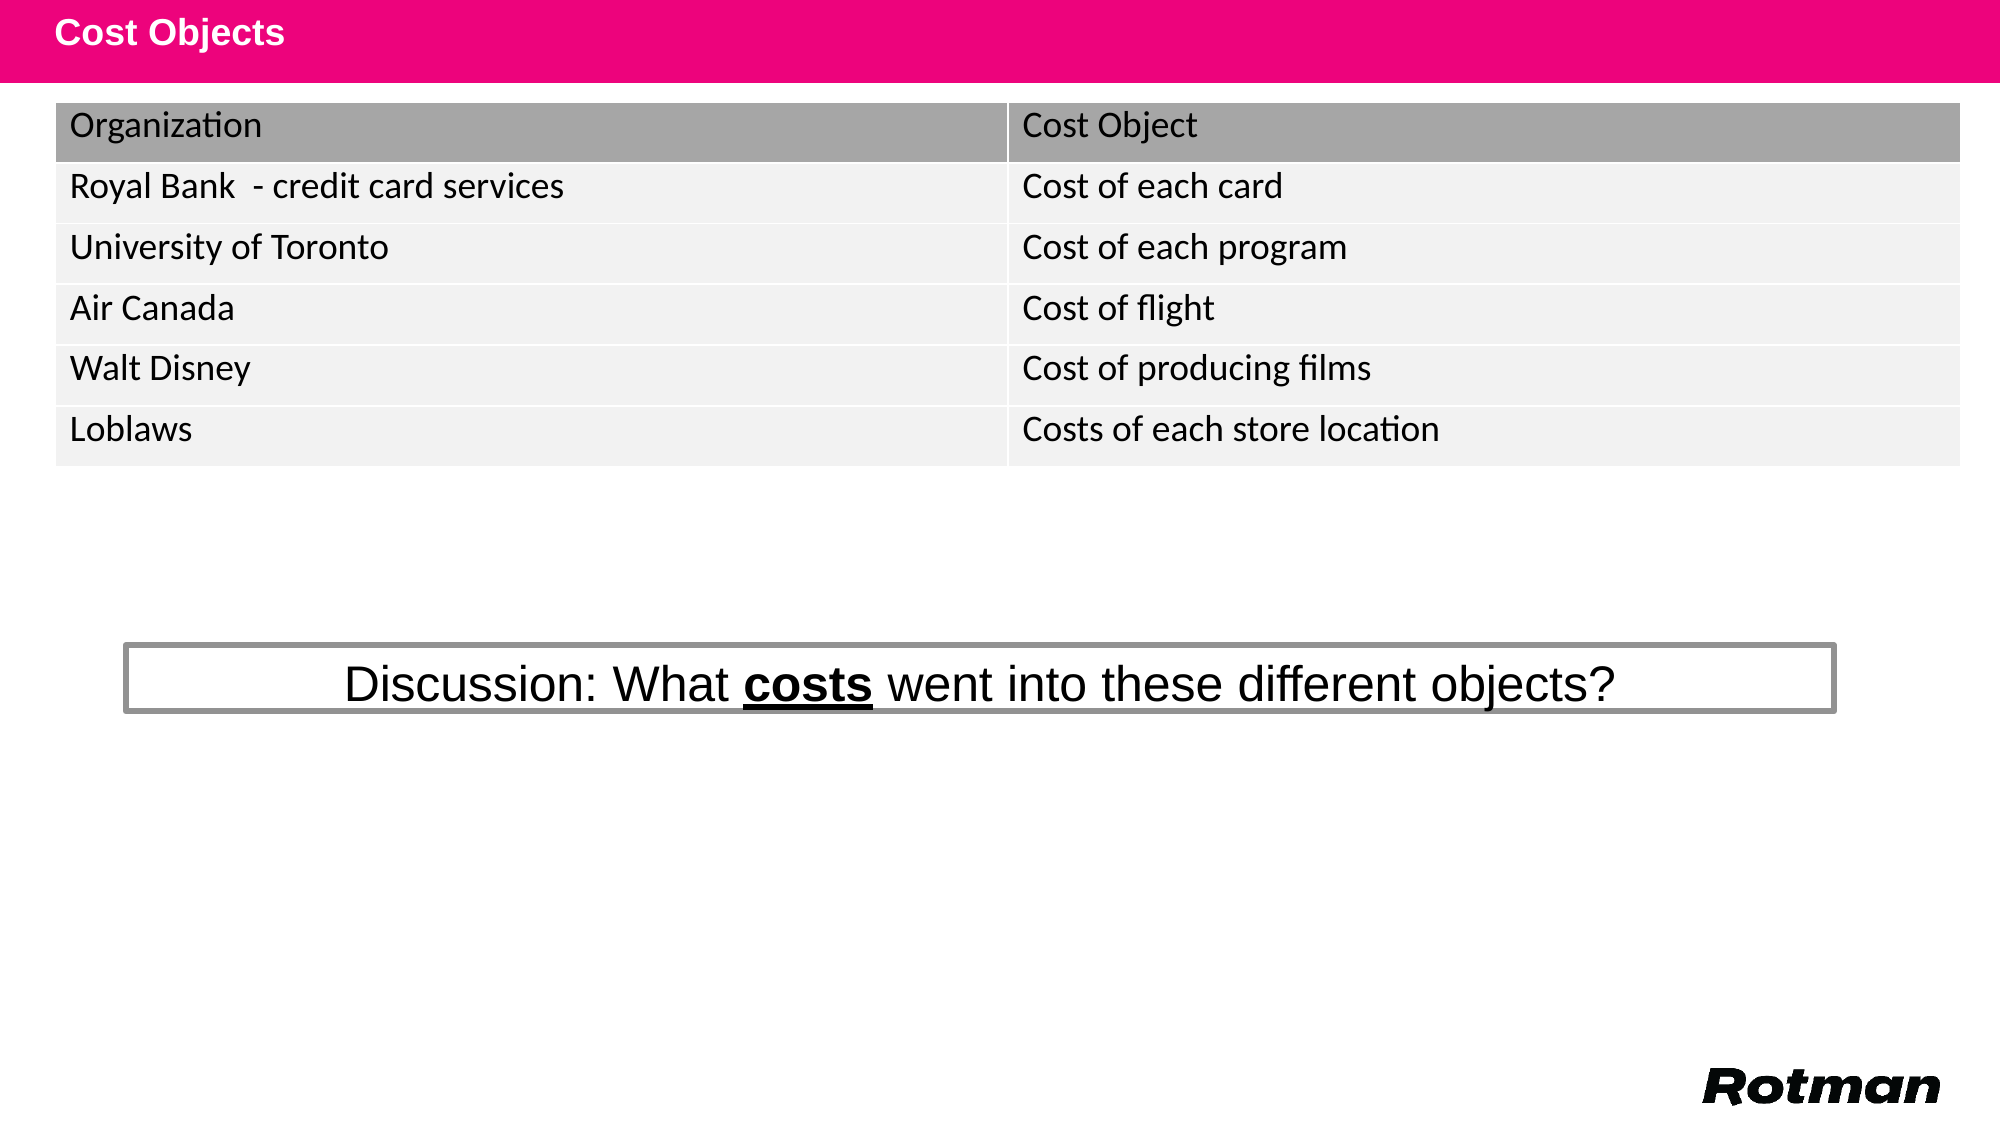

Cost Objects

| Organization | Cost Object |
| --- | --- |
| Royal Bank - credit card services | Cost of each card |
| University of Toronto | Cost of each program |
| Air Canada | Cost of flight |
| Walt Disney | Cost of producing films |
| Loblaws | Costs of each store location |
Discussion: What costs went into these different objects?